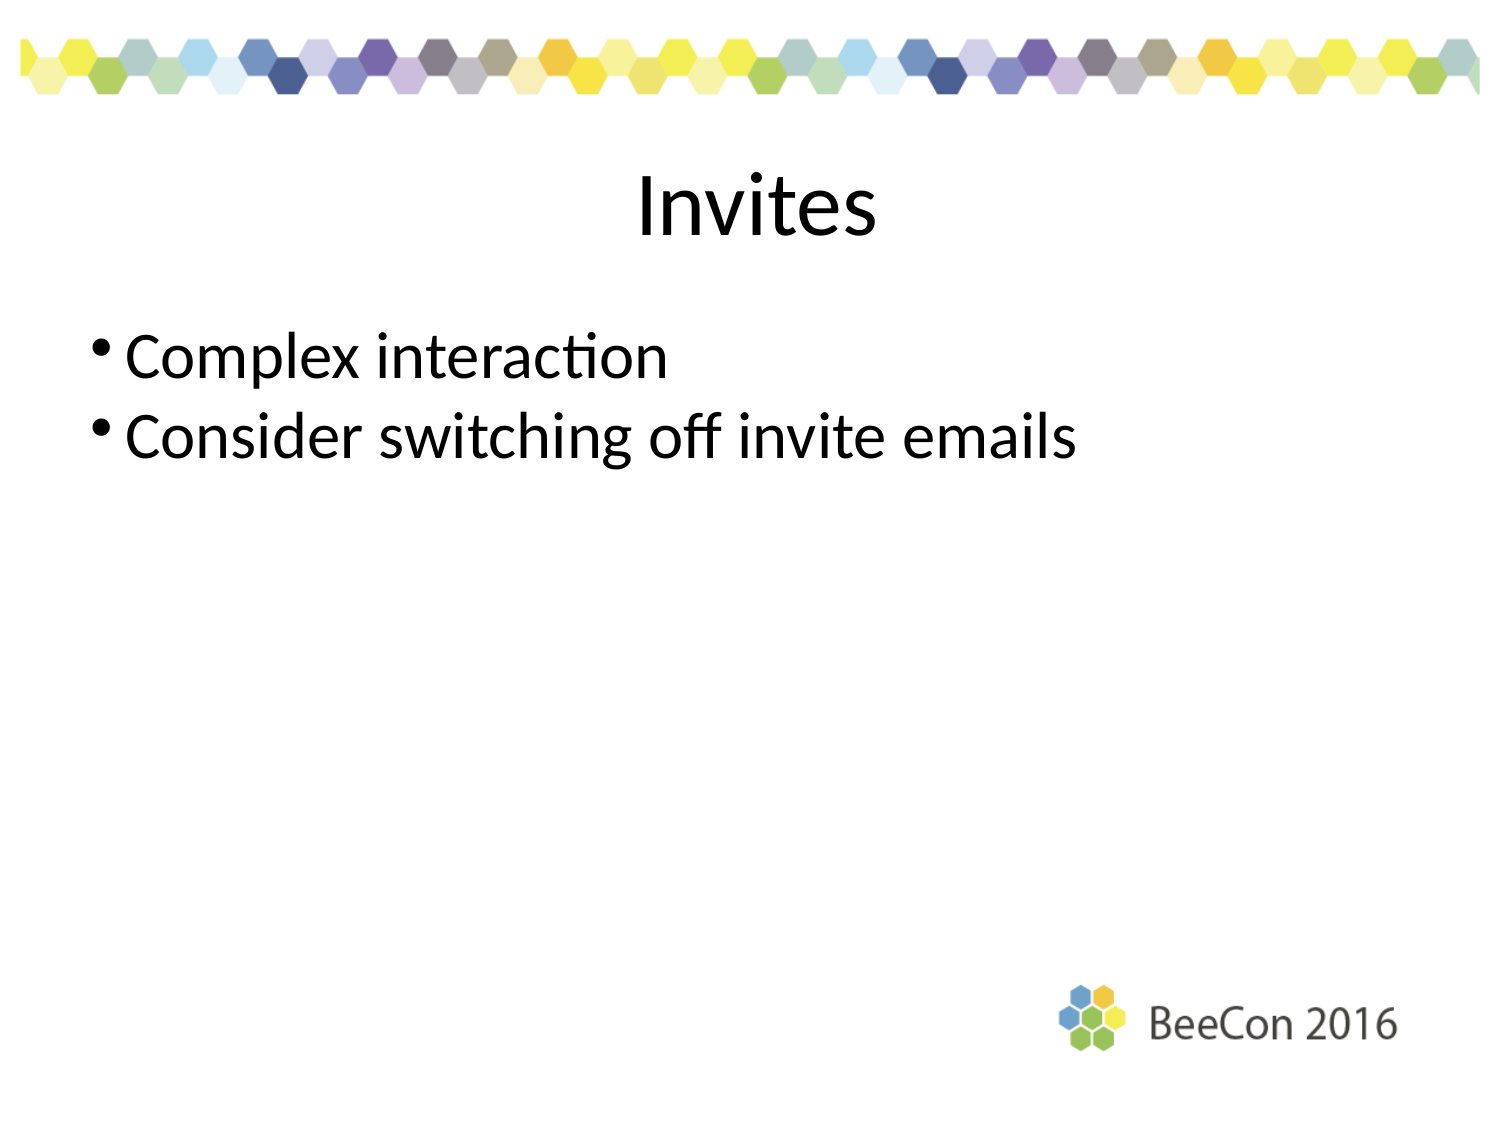

Invites
Complex interaction
Consider switching off invite emails